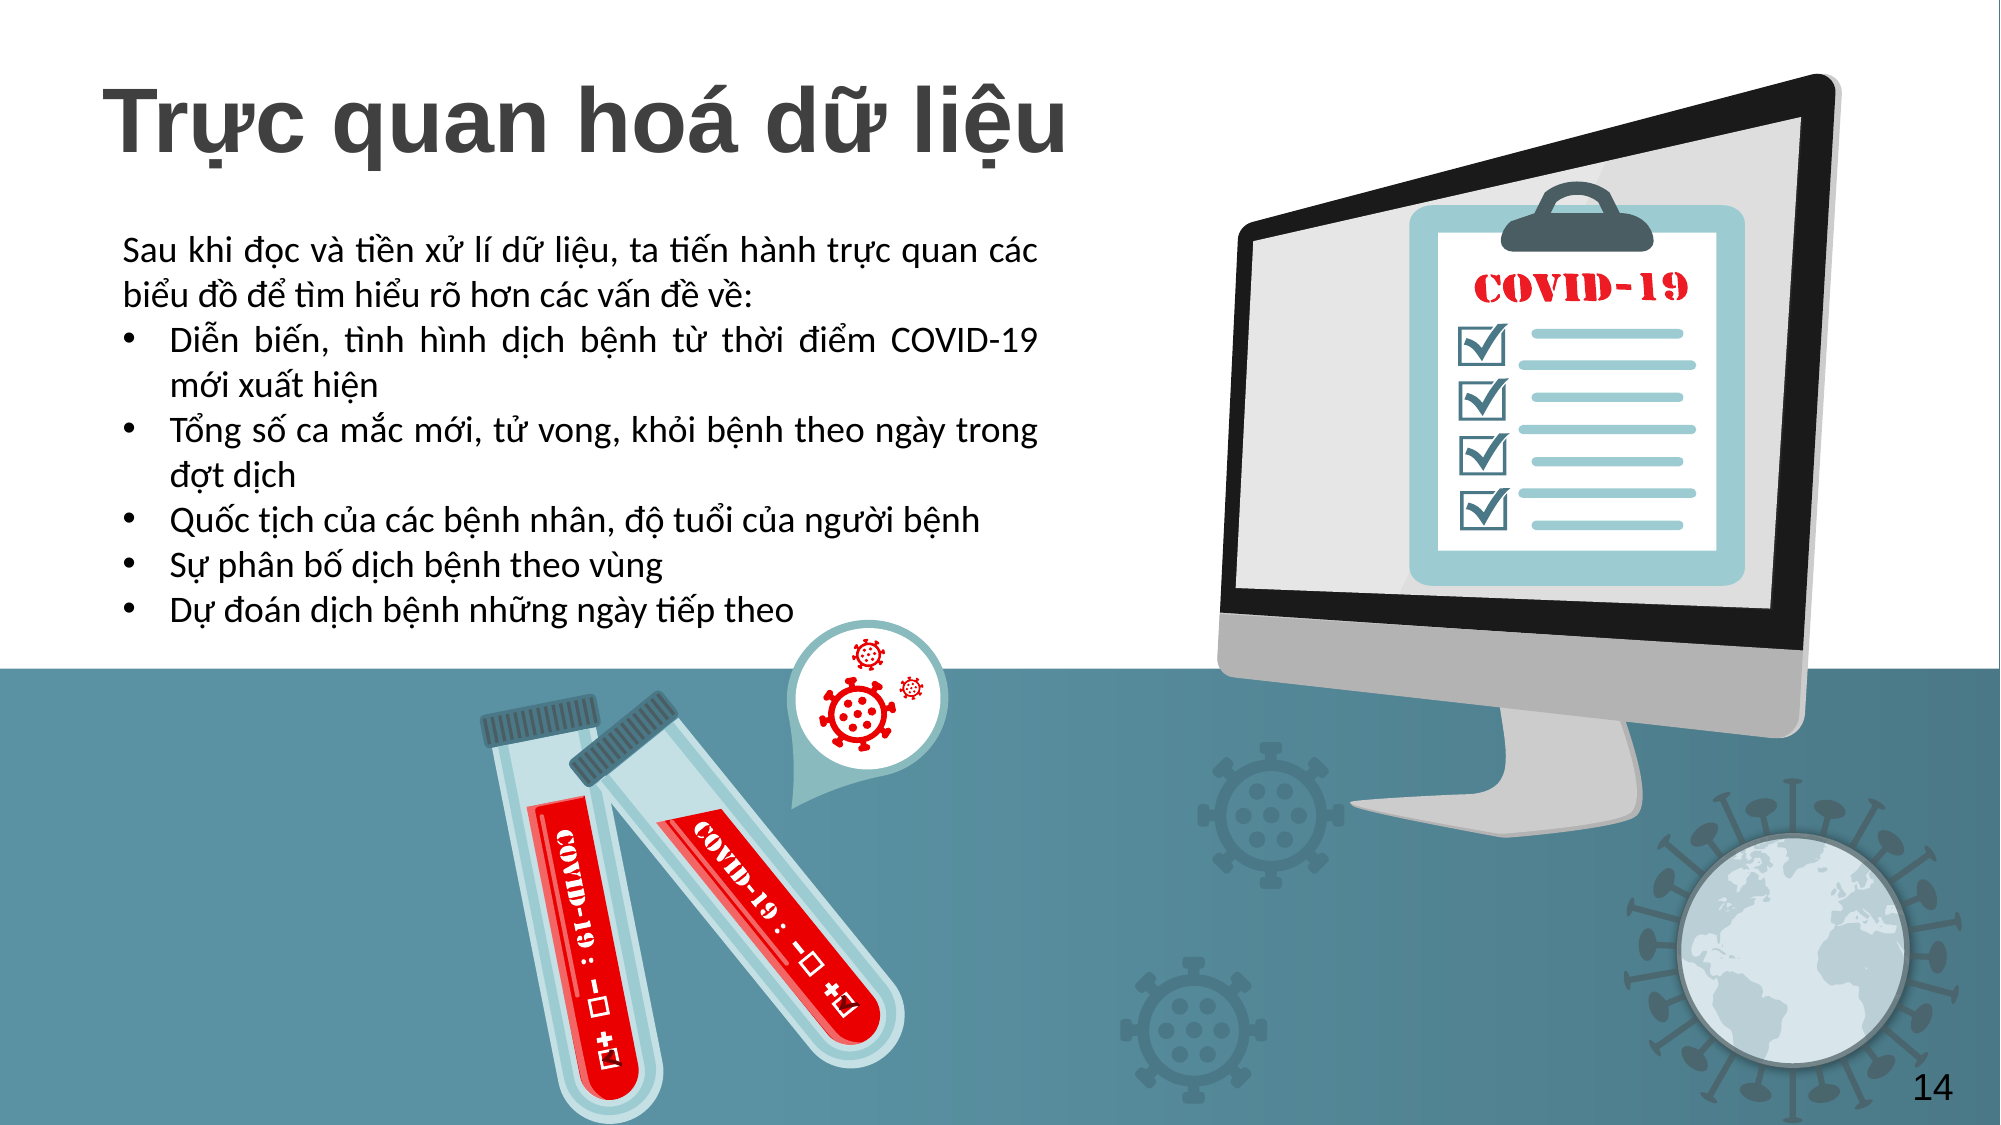

# Trực quan hoá dữ liệu

Sau khi đọc và tiền xử lí dữ liệu, ta tiến hành trực quan các biểu đồ để tìm hiểu rõ hơn các vấn đề về:
Diễn biến, tình hình dịch bệnh từ thời điểm COVID-19 mới xuất hiện
Tổng số ca mắc mới, tử vong, khỏi bệnh theo ngày trong đợt dịch
Quốc tịch của các bệnh nhân, độ tuổi của người bệnh
Sự phân bố dịch bệnh theo vùng
Dự đoán dịch bệnh những ngày tiếp theo

1

14